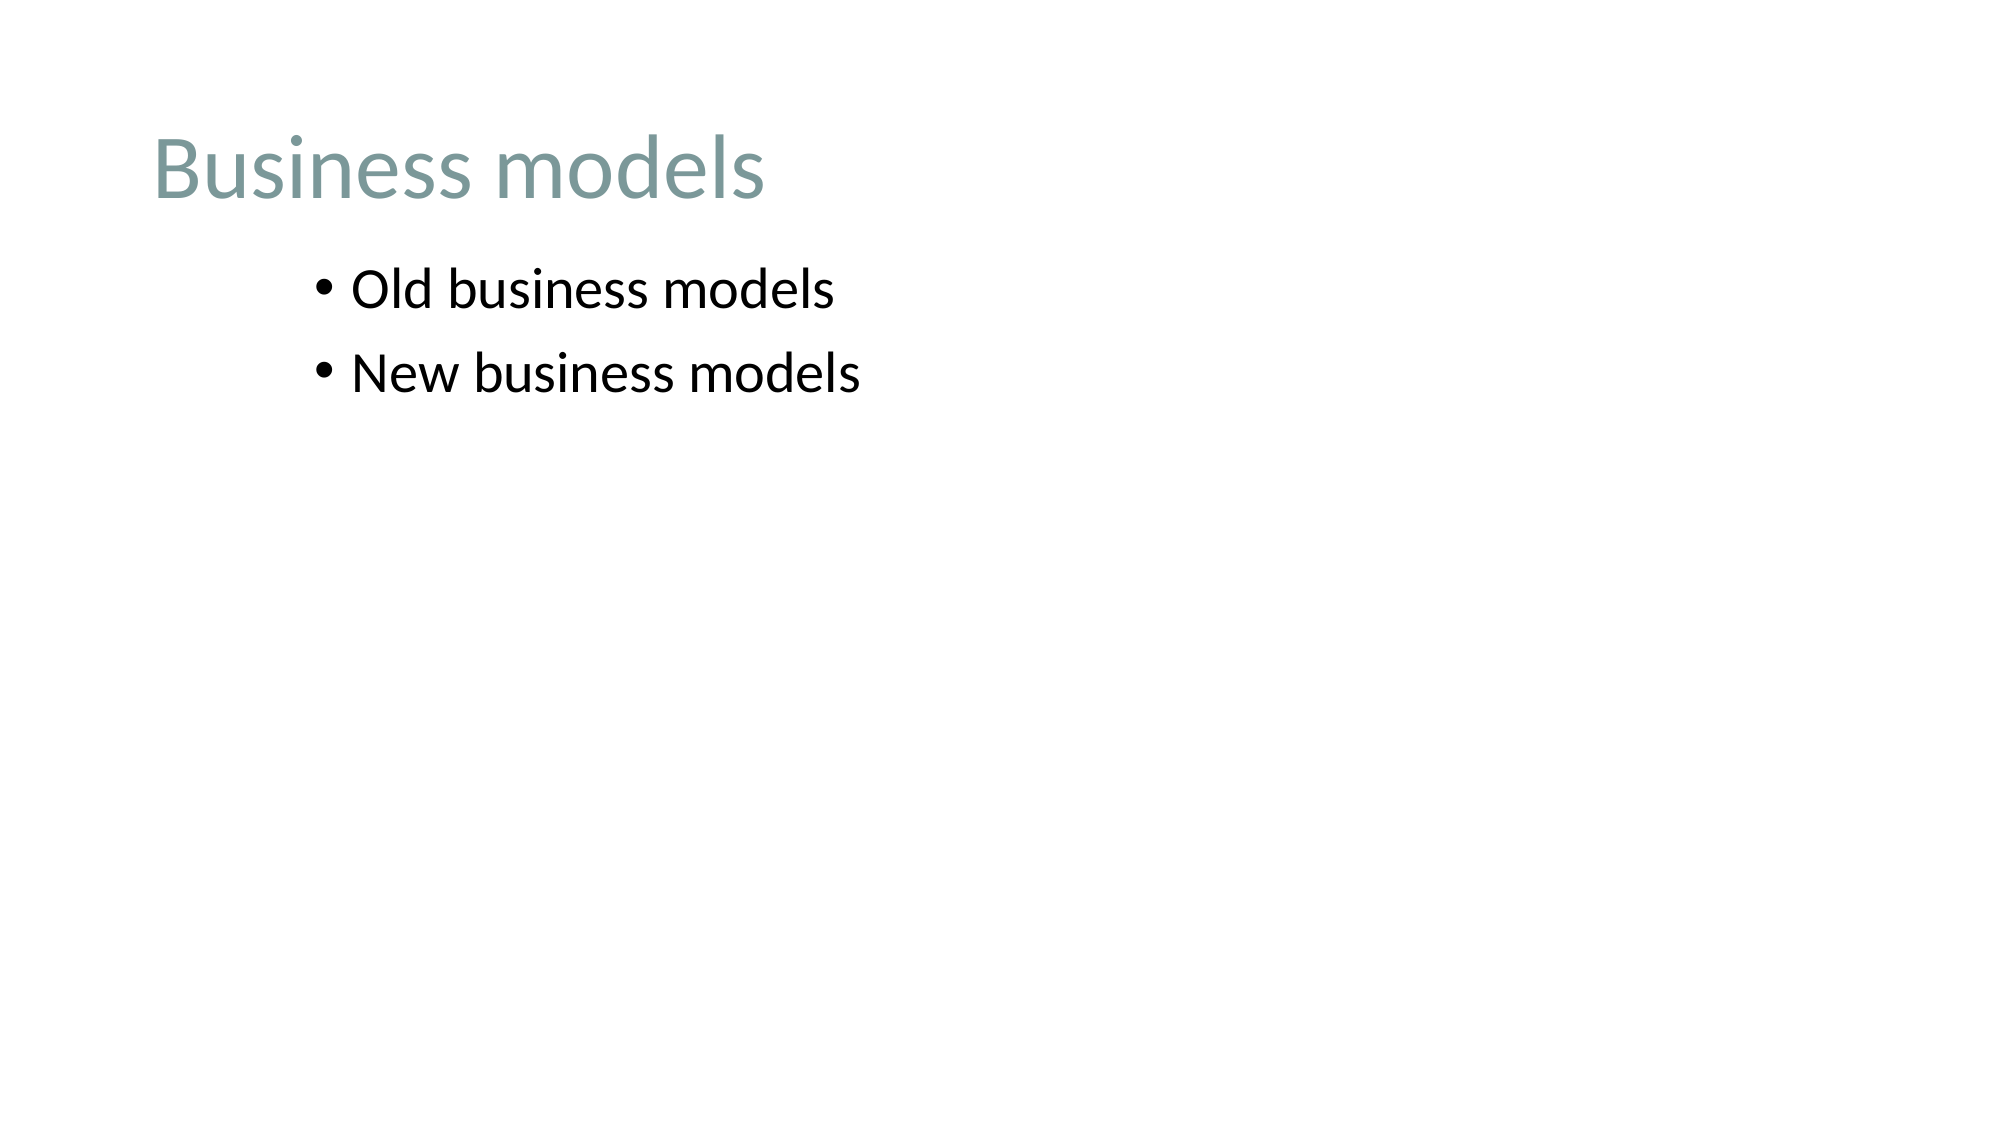

# Business models
Old business models
New business models